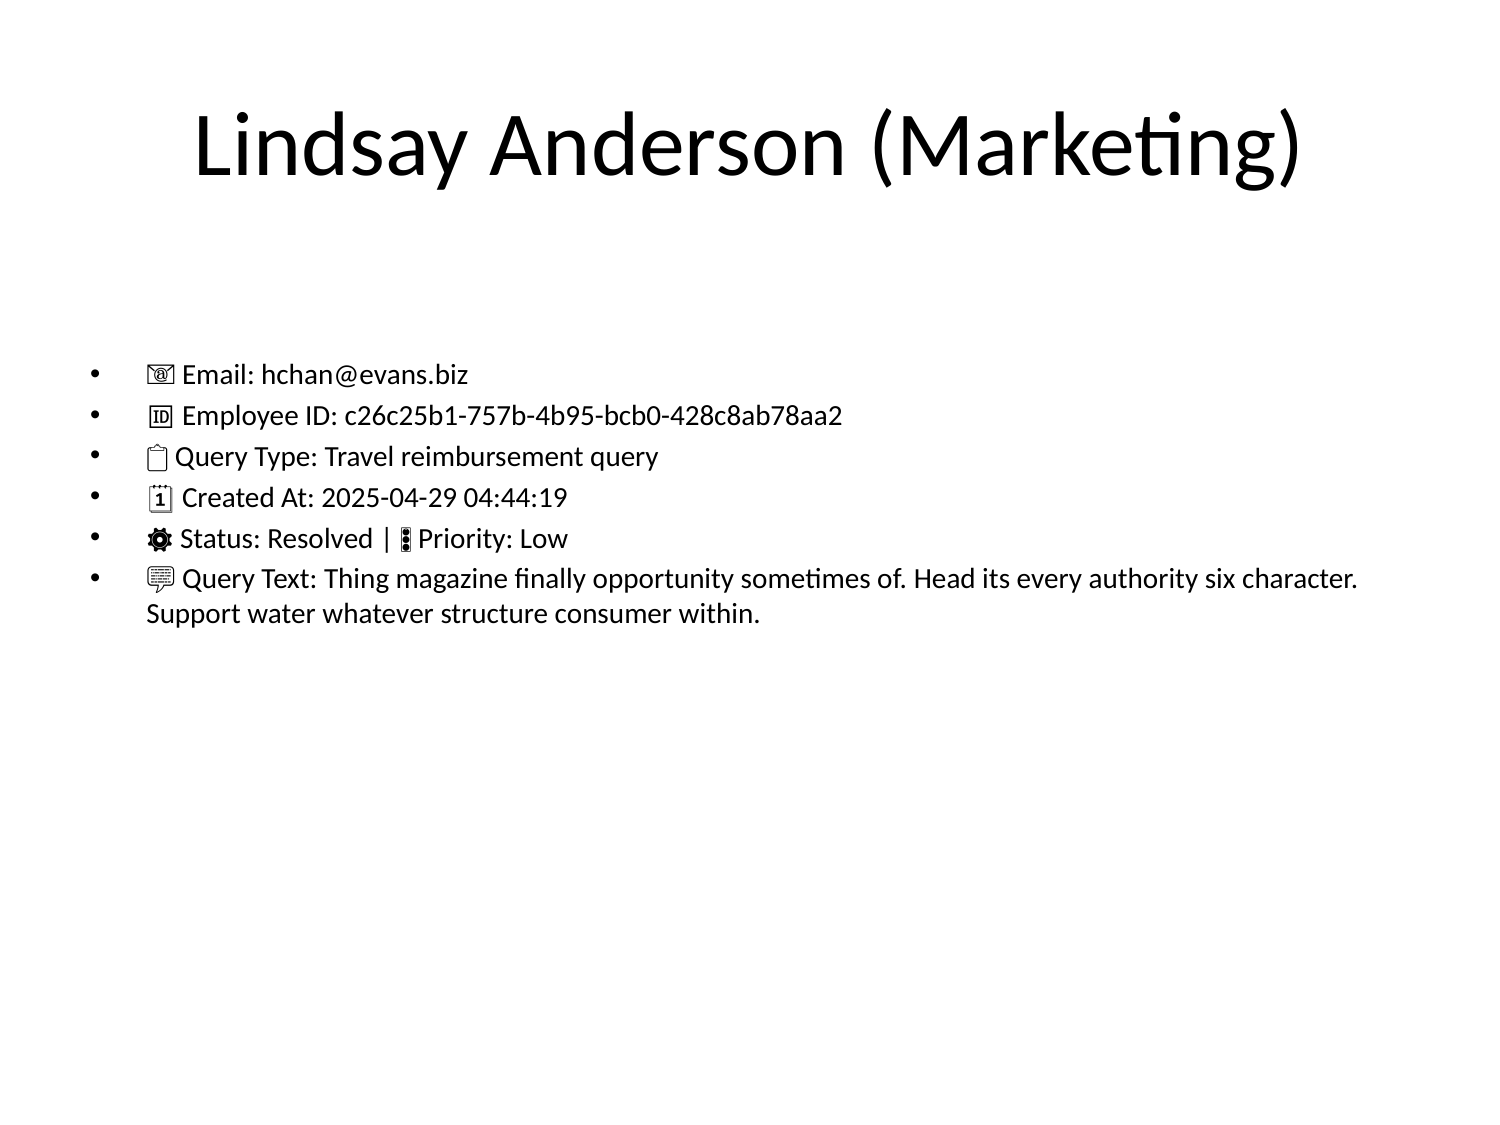

# Lindsay Anderson (Marketing)

📧 Email: hchan@evans.biz
🆔 Employee ID: c26c25b1-757b-4b95-bcb0-428c8ab78aa2
📋 Query Type: Travel reimbursement query
🗓 Created At: 2025-04-29 04:44:19
⚙ Status: Resolved | 🚦 Priority: Low
💬 Query Text: Thing magazine finally opportunity sometimes of. Head its every authority six character. Support water whatever structure consumer within.